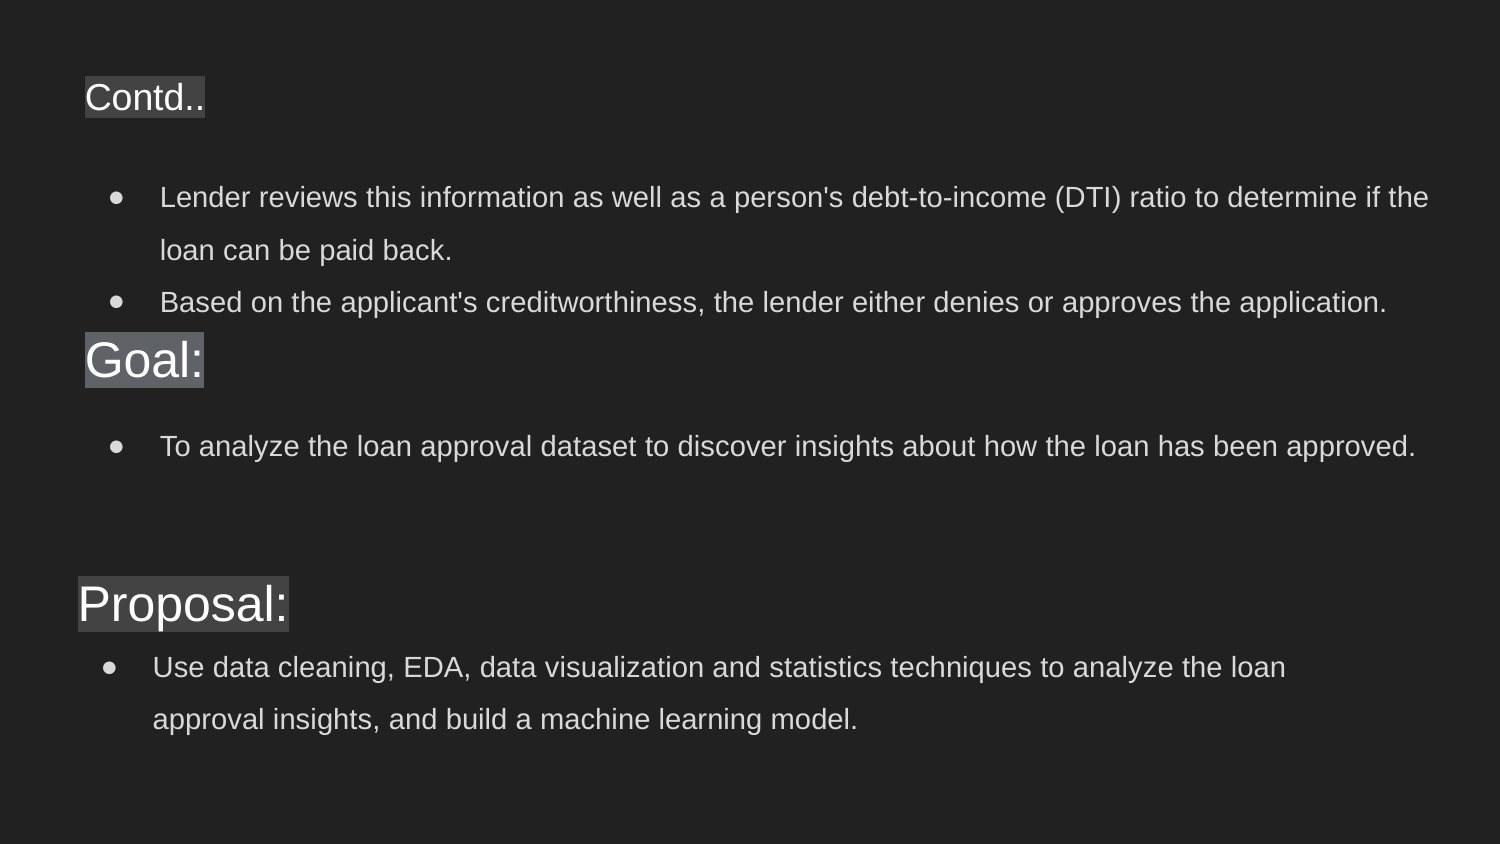

Contd..
Lender reviews this information as well as a person's debt-to-income (DTI) ratio to determine if the loan can be paid back.
Based on the applicant's creditworthiness, the lender either denies or approves the application.
# Goal:

To analyze the loan approval dataset to discover insights about how the loan has been approved.

Proposal:
Use data cleaning, EDA, data visualization and statistics techniques to analyze the loan approval insights, and build a machine learning model.